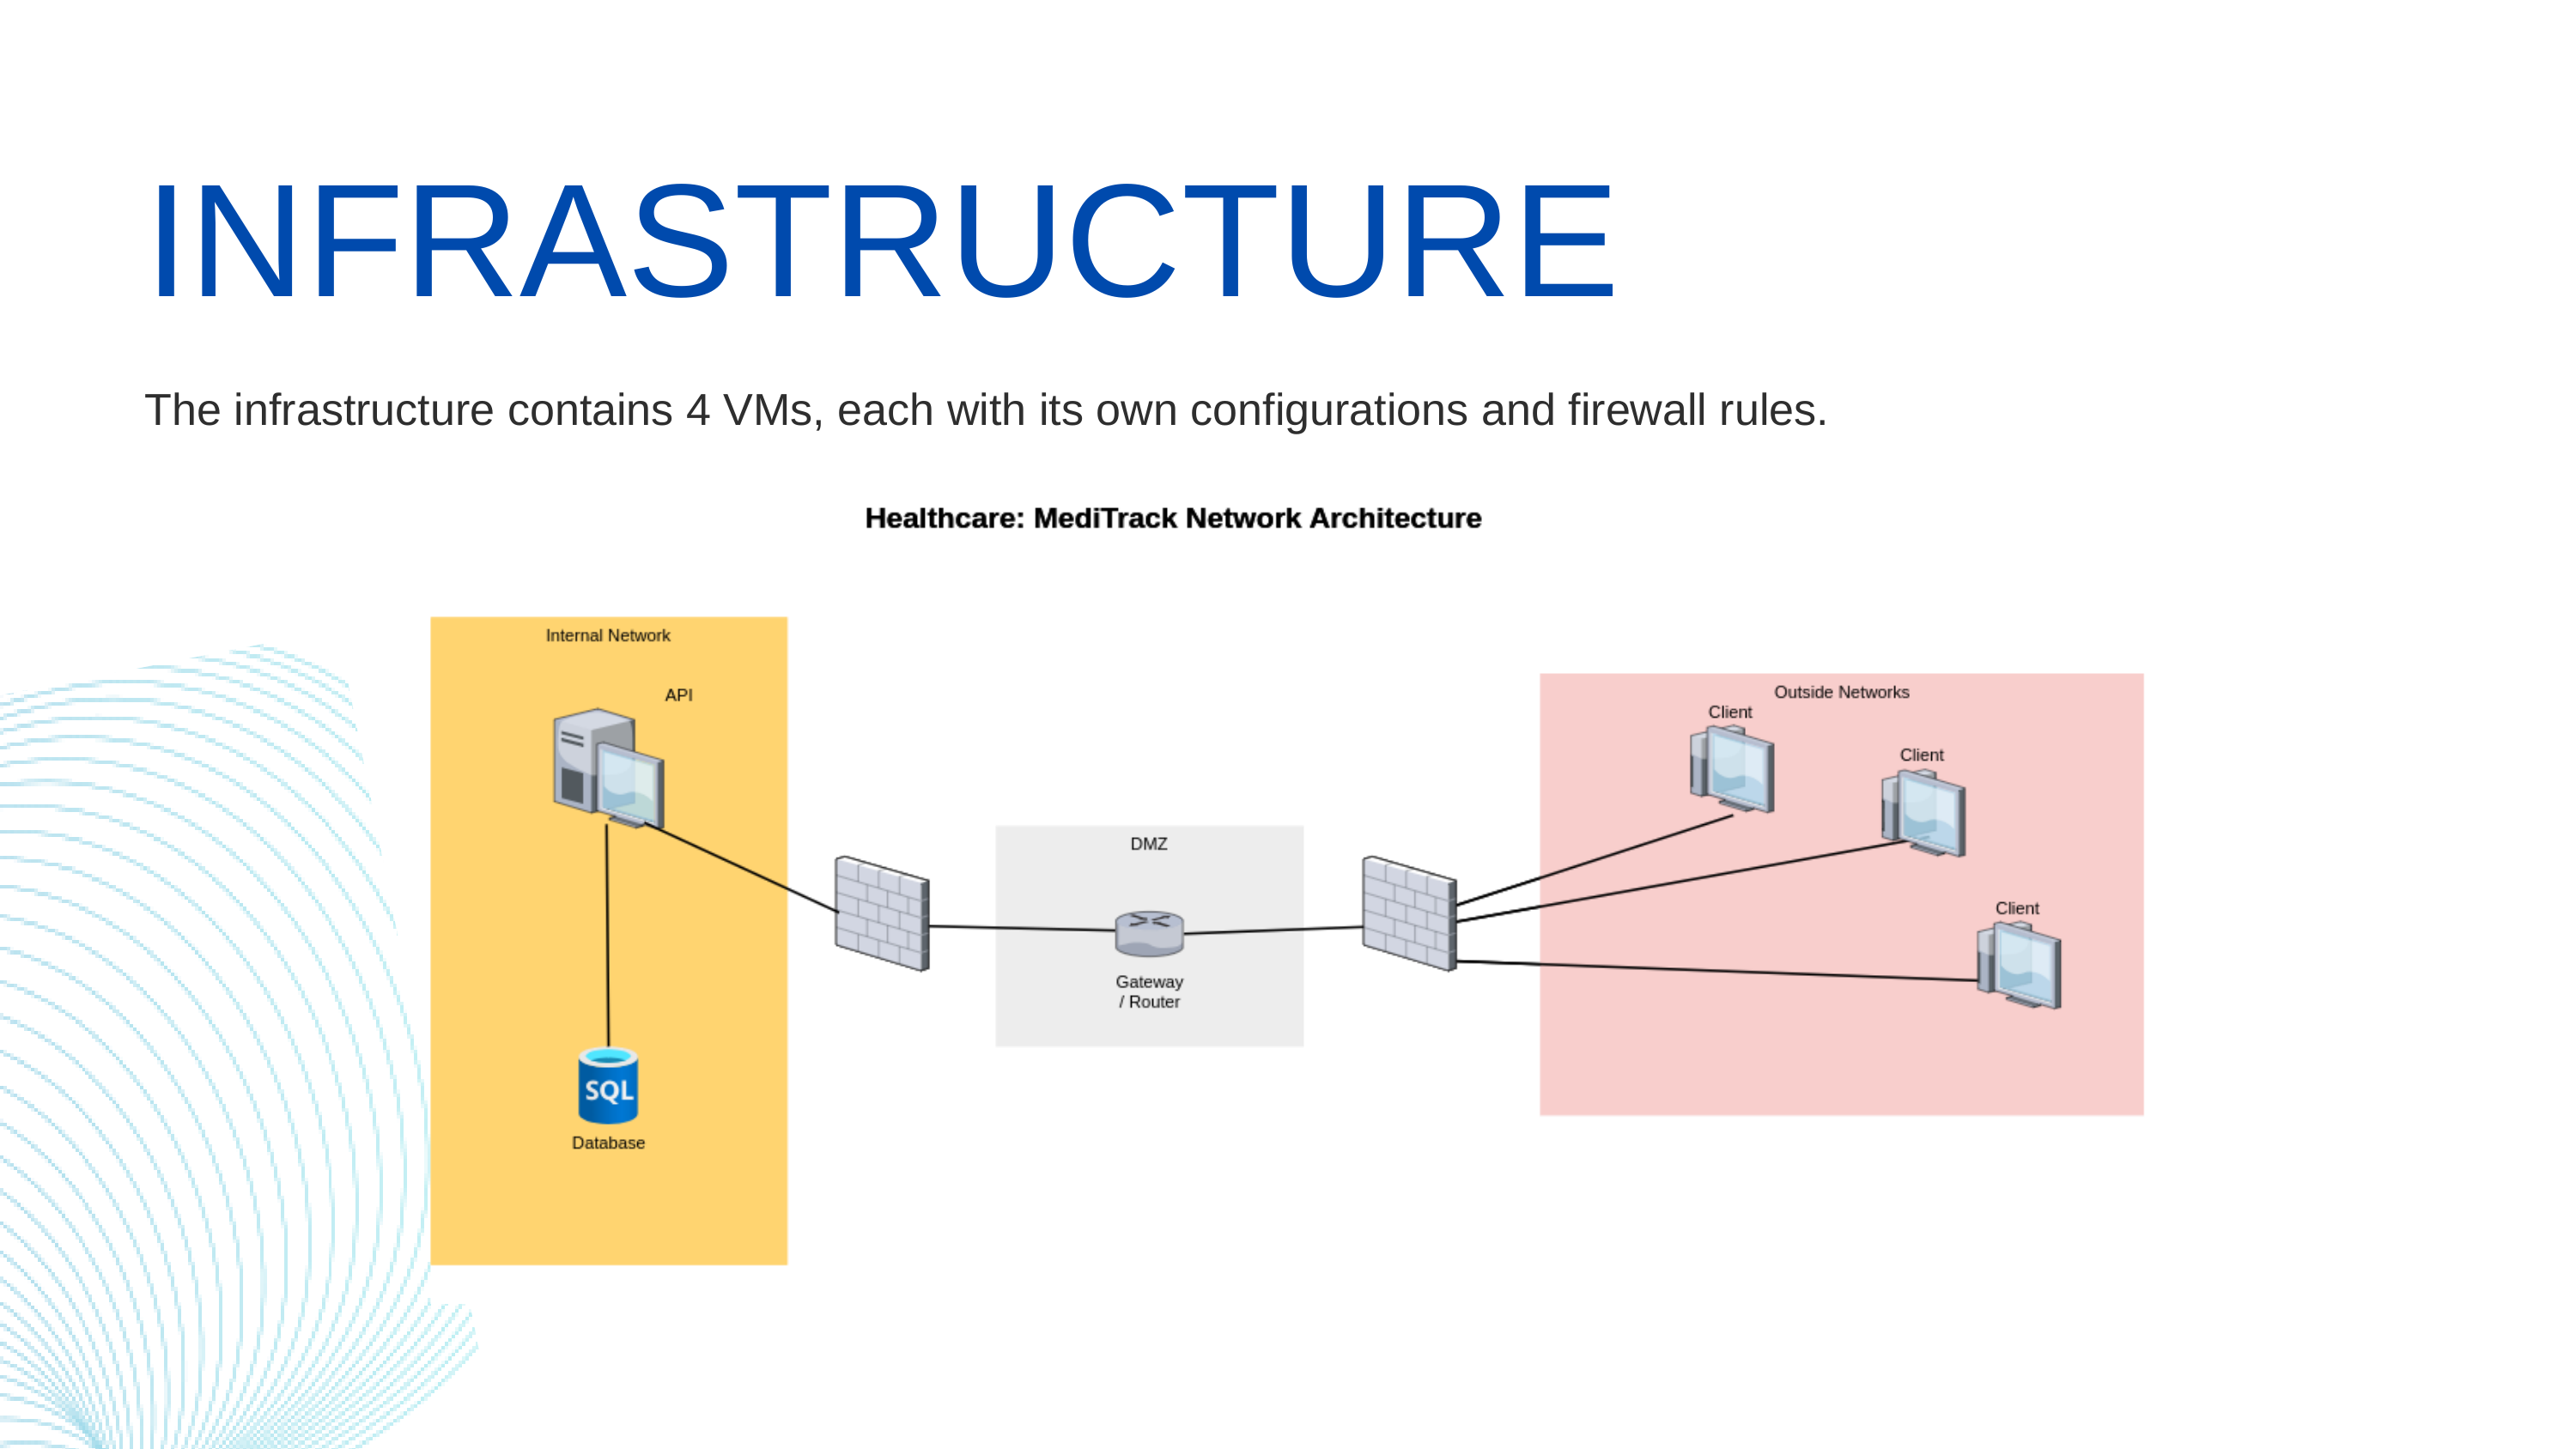

INFRASTRUCTURE
The infrastructure contains 4 VMs, each with its own configurations and firewall rules.